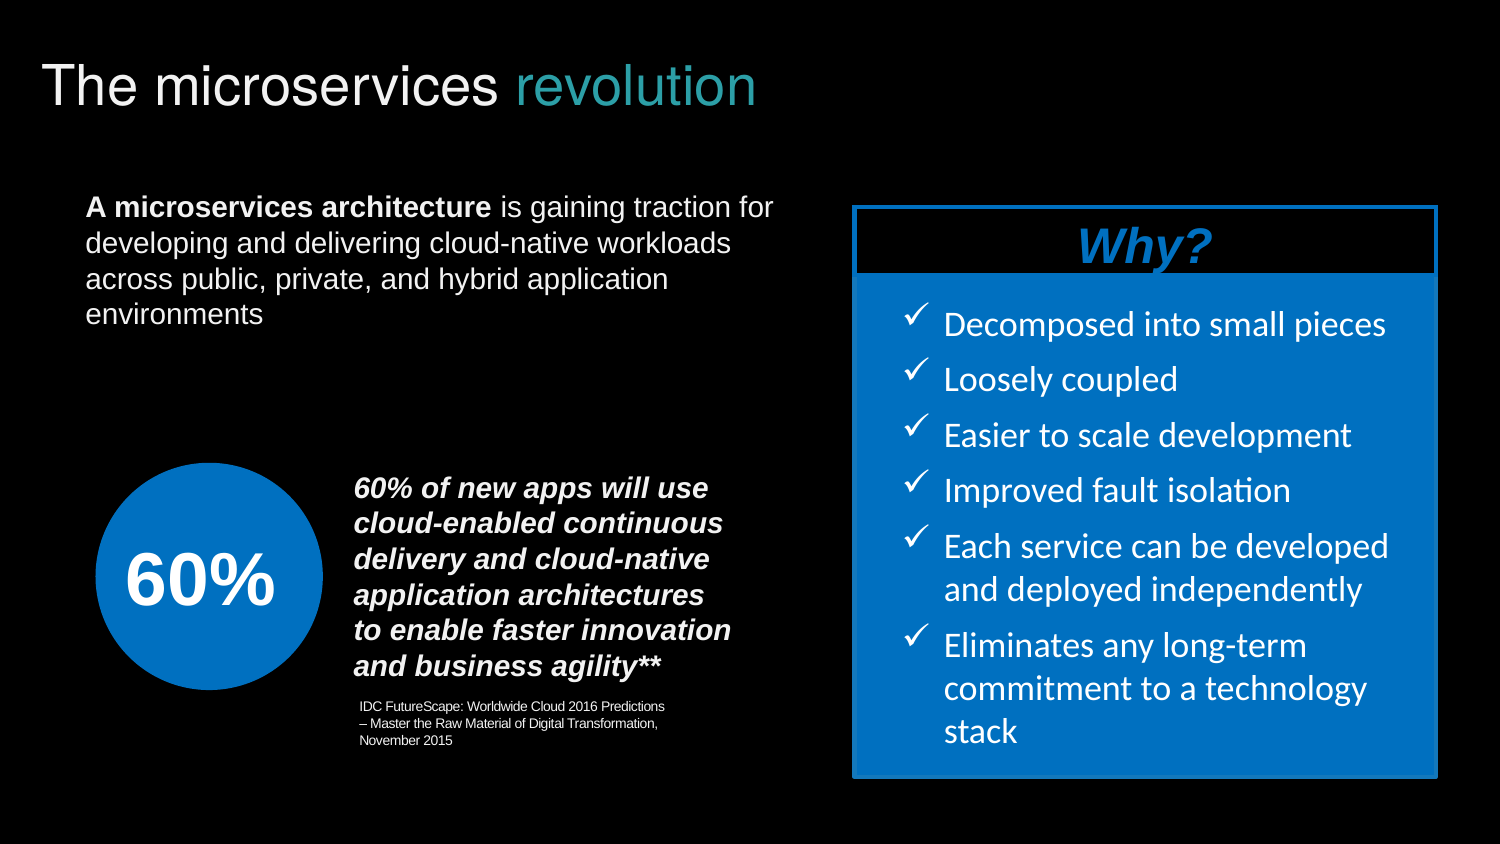

The microservices revolution
A microservices architecture is gaining traction for developing and delivering cloud-native workloads across public, private, and hybrid application environments
Why?

Decomposed into small pieces
Loosely coupled
Easier to scale development
Improved fault isolation
Each service can be developed and deployed independently
Eliminates any long-term commitment to a technology stack

60% of new apps will use cloud-enabled continuous delivery and cloud-native application architectures to enable faster innovation and business agility**
60%
IDC FutureScape: Worldwide Cloud 2016 Predictions – Master the Raw Material of Digital Transformation, November 2015